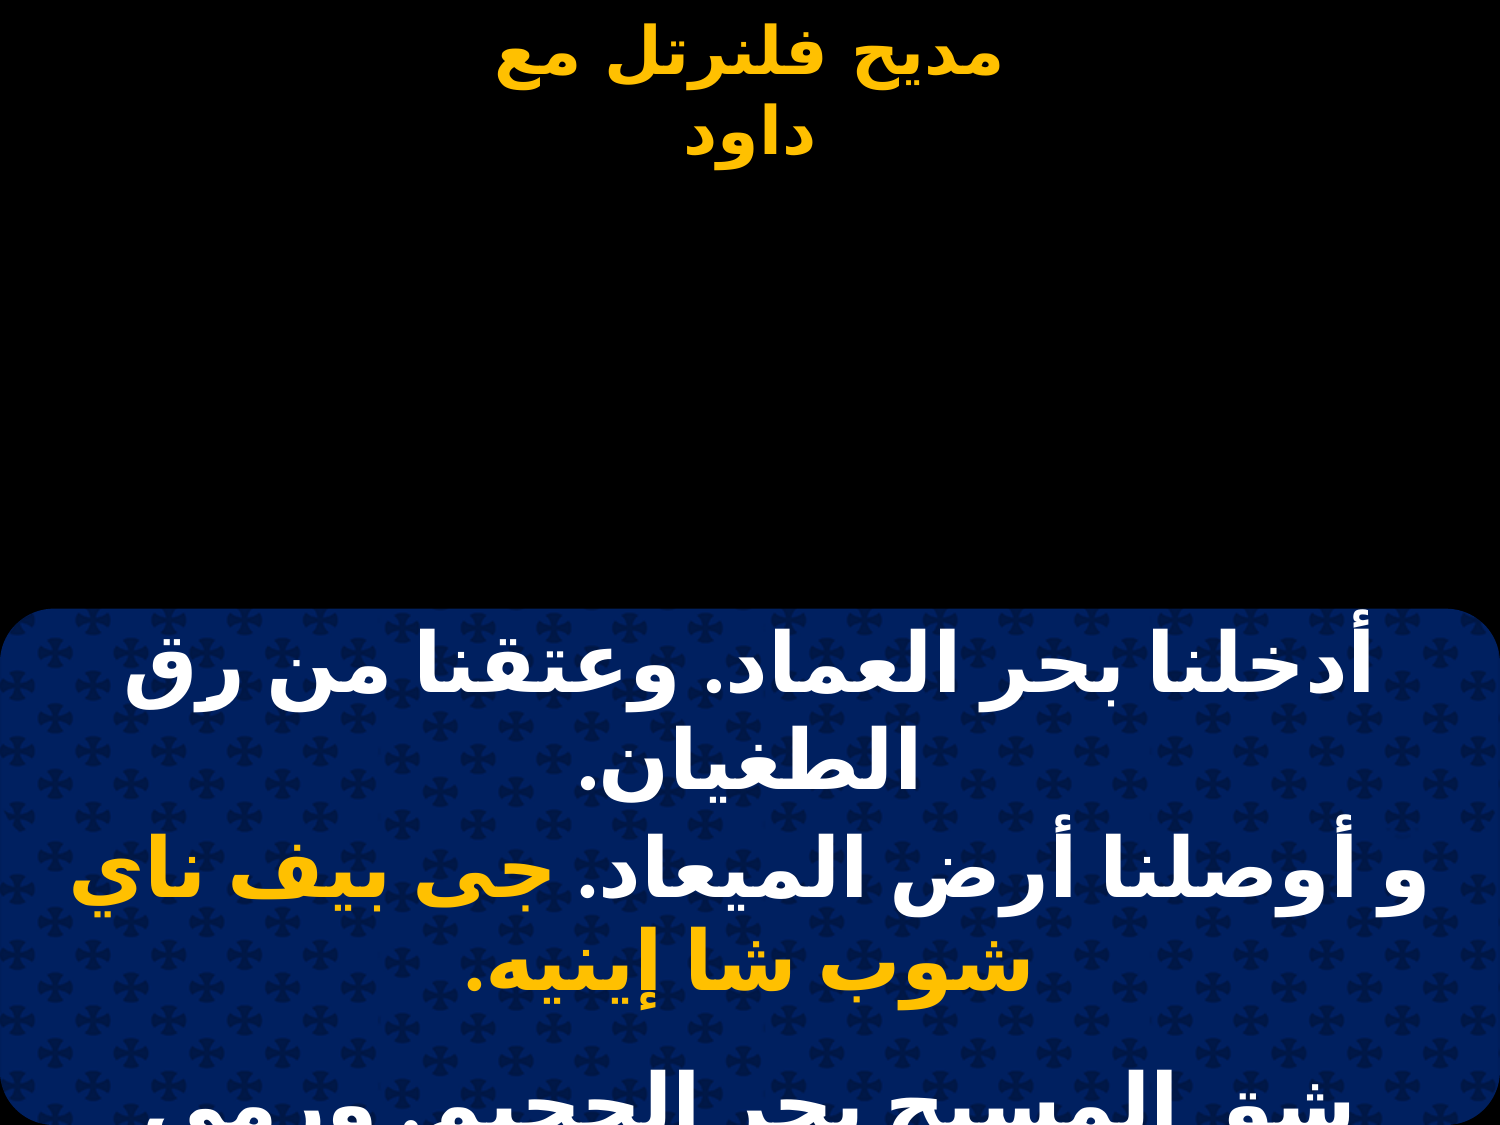

#
| أدخلنا بحر العماد. وعتقنا من رِق الطغيان. |
| --- |
| و أوصلنا أرض الميعاد. جى بيف ناي شوب شا إينيه. |
|  |
| شق المسيح بحر الجحيم. ورمي الشيطان جواه. |
| وأخرجنا منه بسر عظيم. جى بيف ناي شوب شا إينيه. |